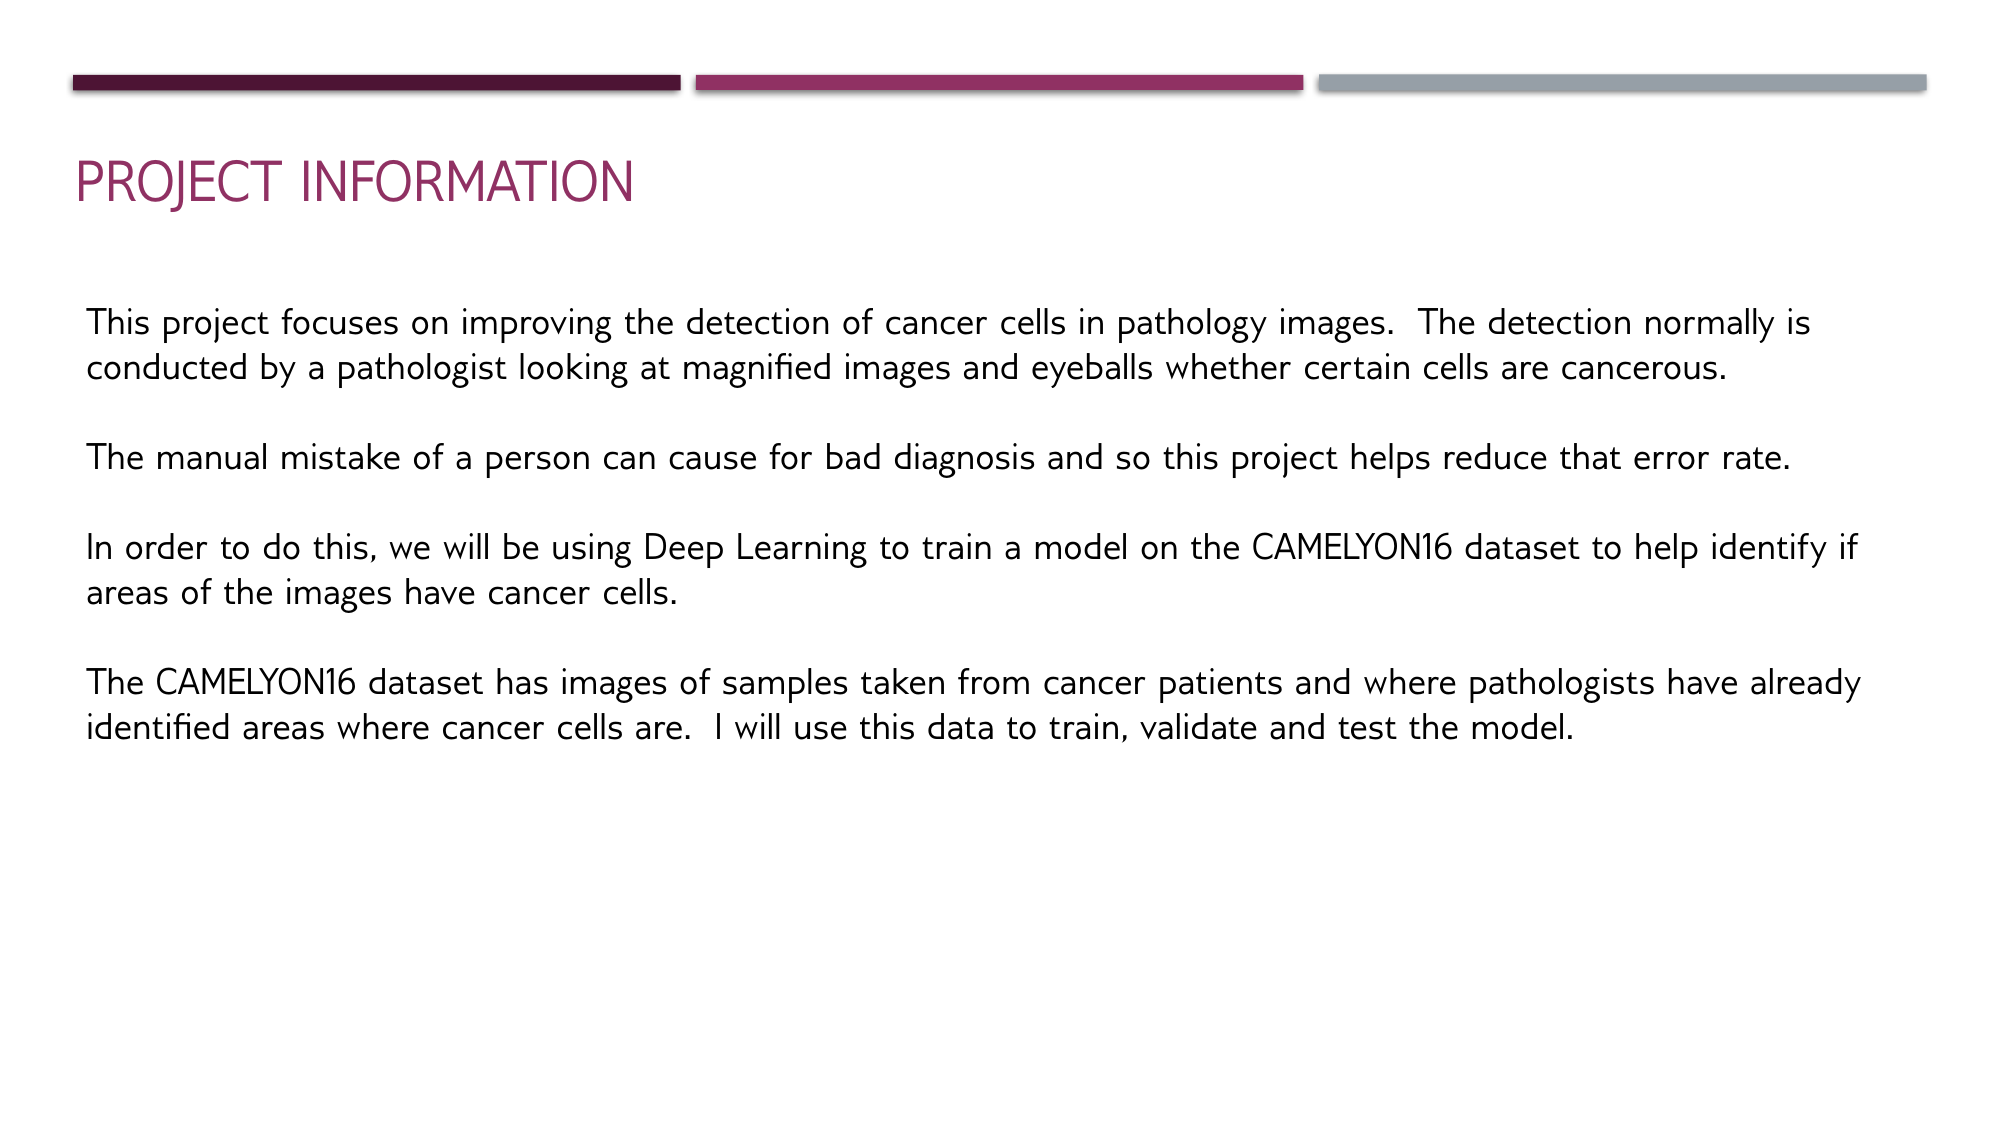

# Project Information
This project focuses on improving the detection of cancer cells in pathology images.  The detection normally is conducted by a pathologist looking at magnified images and eyeballs whether certain cells are cancerous.

The manual mistake of a person can cause for bad diagnosis and so this project helps reduce that error rate.

In order to do this, we will be using Deep Learning to train a model on the CAMELYON16 dataset to help identify if areas of the images have cancer cells.

The CAMELYON16 dataset has images of samples taken from cancer patients and where pathologists have already identified areas where cancer cells are.  I will use this data to train, validate and test the model.